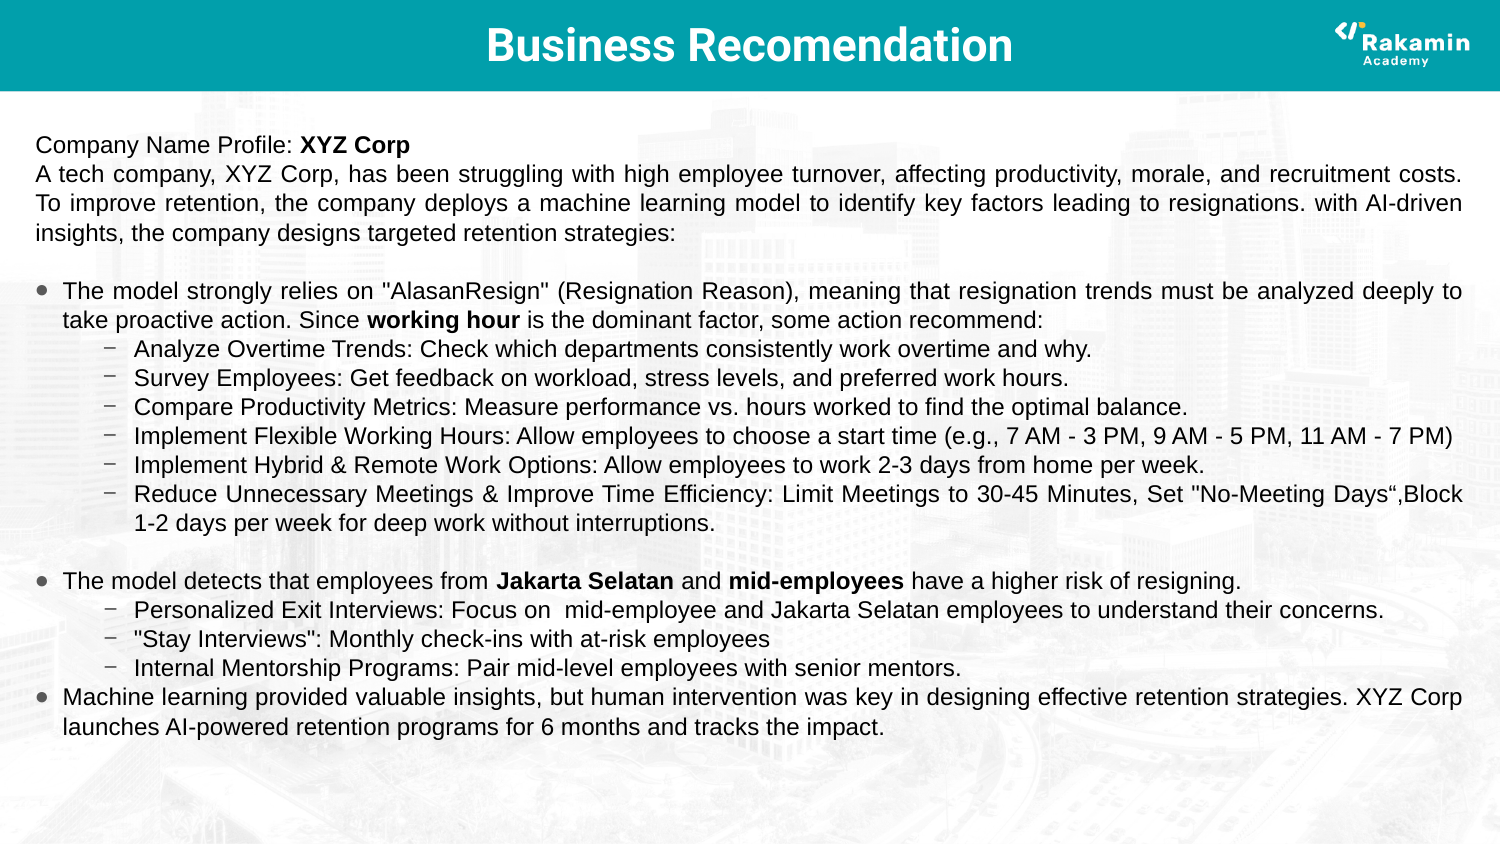

# Business Recomendation
Company Name Profile: XYZ Corp
A tech company, XYZ Corp, has been struggling with high employee turnover, affecting productivity, morale, and recruitment costs. To improve retention, the company deploys a machine learning model to identify key factors leading to resignations. with AI-driven insights, the company designs targeted retention strategies:

The model strongly relies on "AlasanResign" (Resignation Reason), meaning that resignation trends must be analyzed deeply to take proactive action. Since working hour is the dominant factor, some action recommend:
Analyze Overtime Trends: Check which departments consistently work overtime and why.
Survey Employees: Get feedback on workload, stress levels, and preferred work hours.
Compare Productivity Metrics: Measure performance vs. hours worked to find the optimal balance.
Implement Flexible Working Hours: Allow employees to choose a start time (e.g., 7 AM - 3 PM, 9 AM - 5 PM, 11 AM - 7 PM)
Implement Hybrid & Remote Work Options: Allow employees to work 2-3 days from home per week.
Reduce Unnecessary Meetings & Improve Time Efficiency: Limit Meetings to 30-45 Minutes, Set "No-Meeting Days“,Block 1-2 days per week for deep work without interruptions.

The model detects that employees from Jakarta Selatan and mid-employees have a higher risk of resigning.
Personalized Exit Interviews: Focus on  mid-employee and Jakarta Selatan employees to understand their concerns.
"Stay Interviews": Monthly check-ins with at-risk employees
Internal Mentorship Programs: Pair mid-level employees with senior mentors.
Machine learning provided valuable insights, but human intervention was key in designing effective retention strategies. XYZ Corp launches AI-powered retention programs for 6 months and tracks the impact.